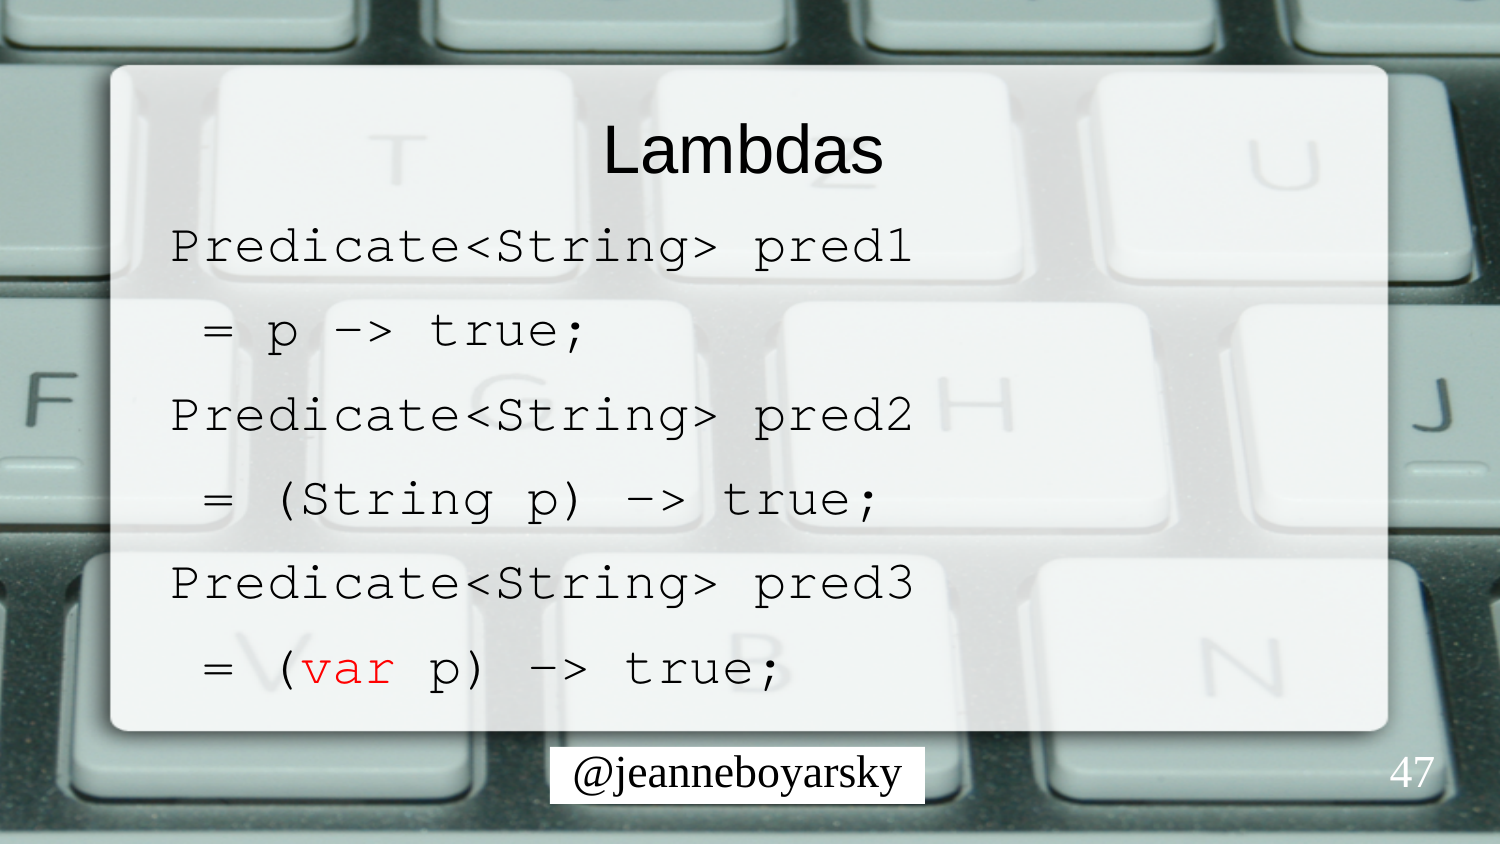

# Lambdas
 Predicate<String> pred1
  = p -> true;
 Predicate<String> pred2
  = (String p) -> true;
 Predicate<String> pred3
  = (var p) -> true;
47